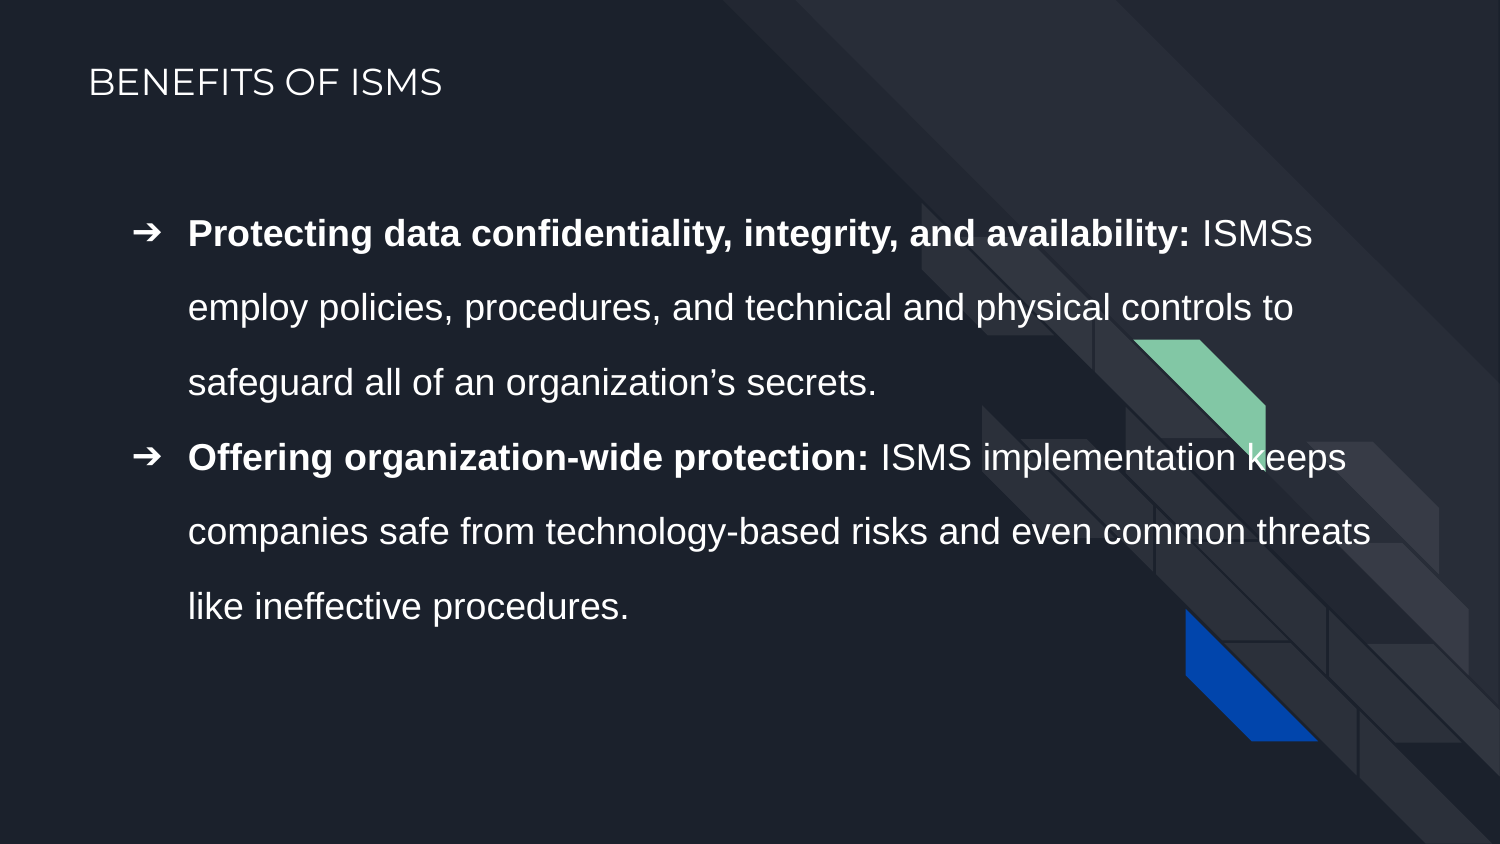

# BENEFITS OF ISMS
Protecting data confidentiality, integrity, and availability: ISMSs employ policies, procedures, and technical and physical controls to safeguard all of an organization’s secrets.
Offering organization-wide protection: ISMS implementation keeps companies safe from technology-based risks and even common threats like ineffective procedures.